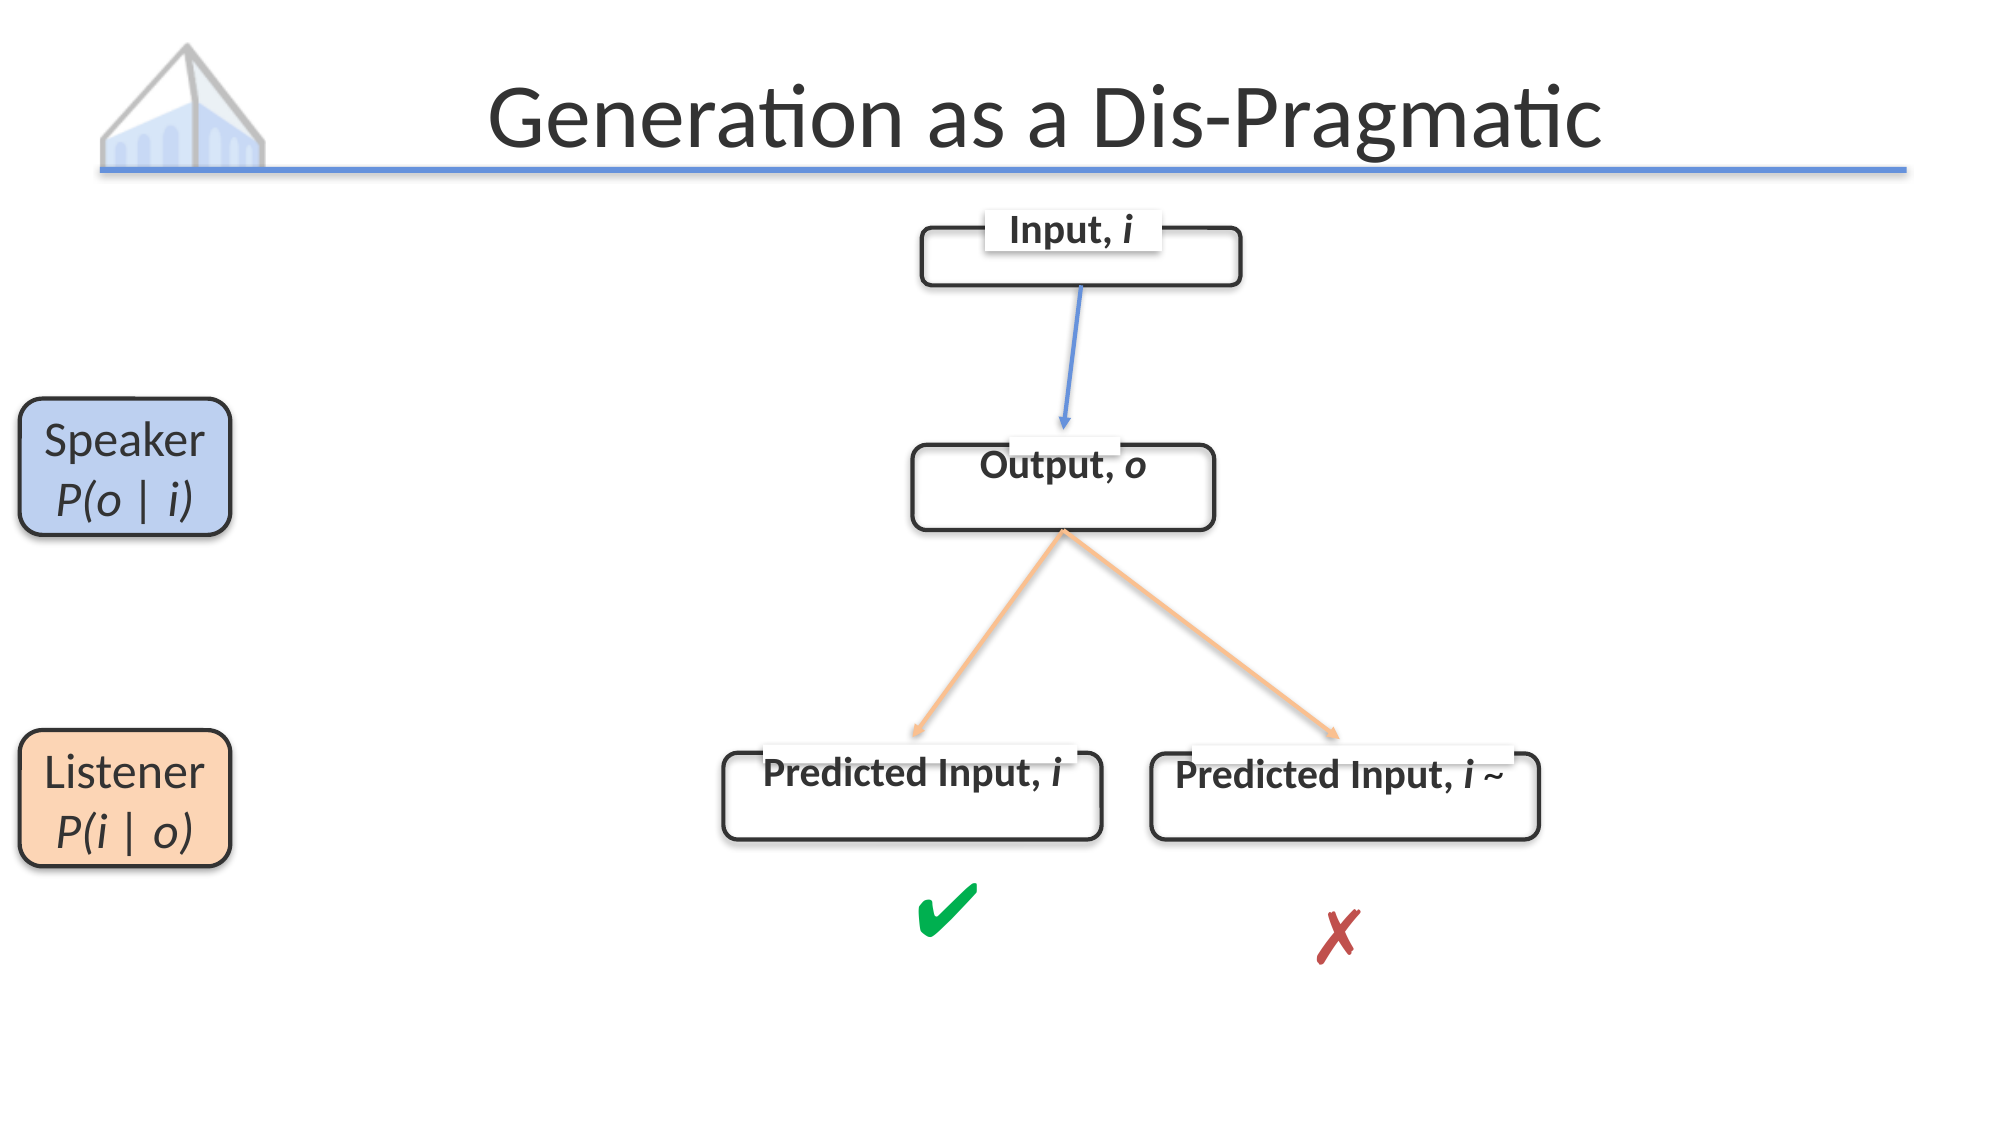

# Generation as a Dis-Pragmatic
Input, i

Speaker
P(o | i)
Output, o

Listener
P(i | o)
Predicted Input, i

Predicted Input, i ~

✔
✗